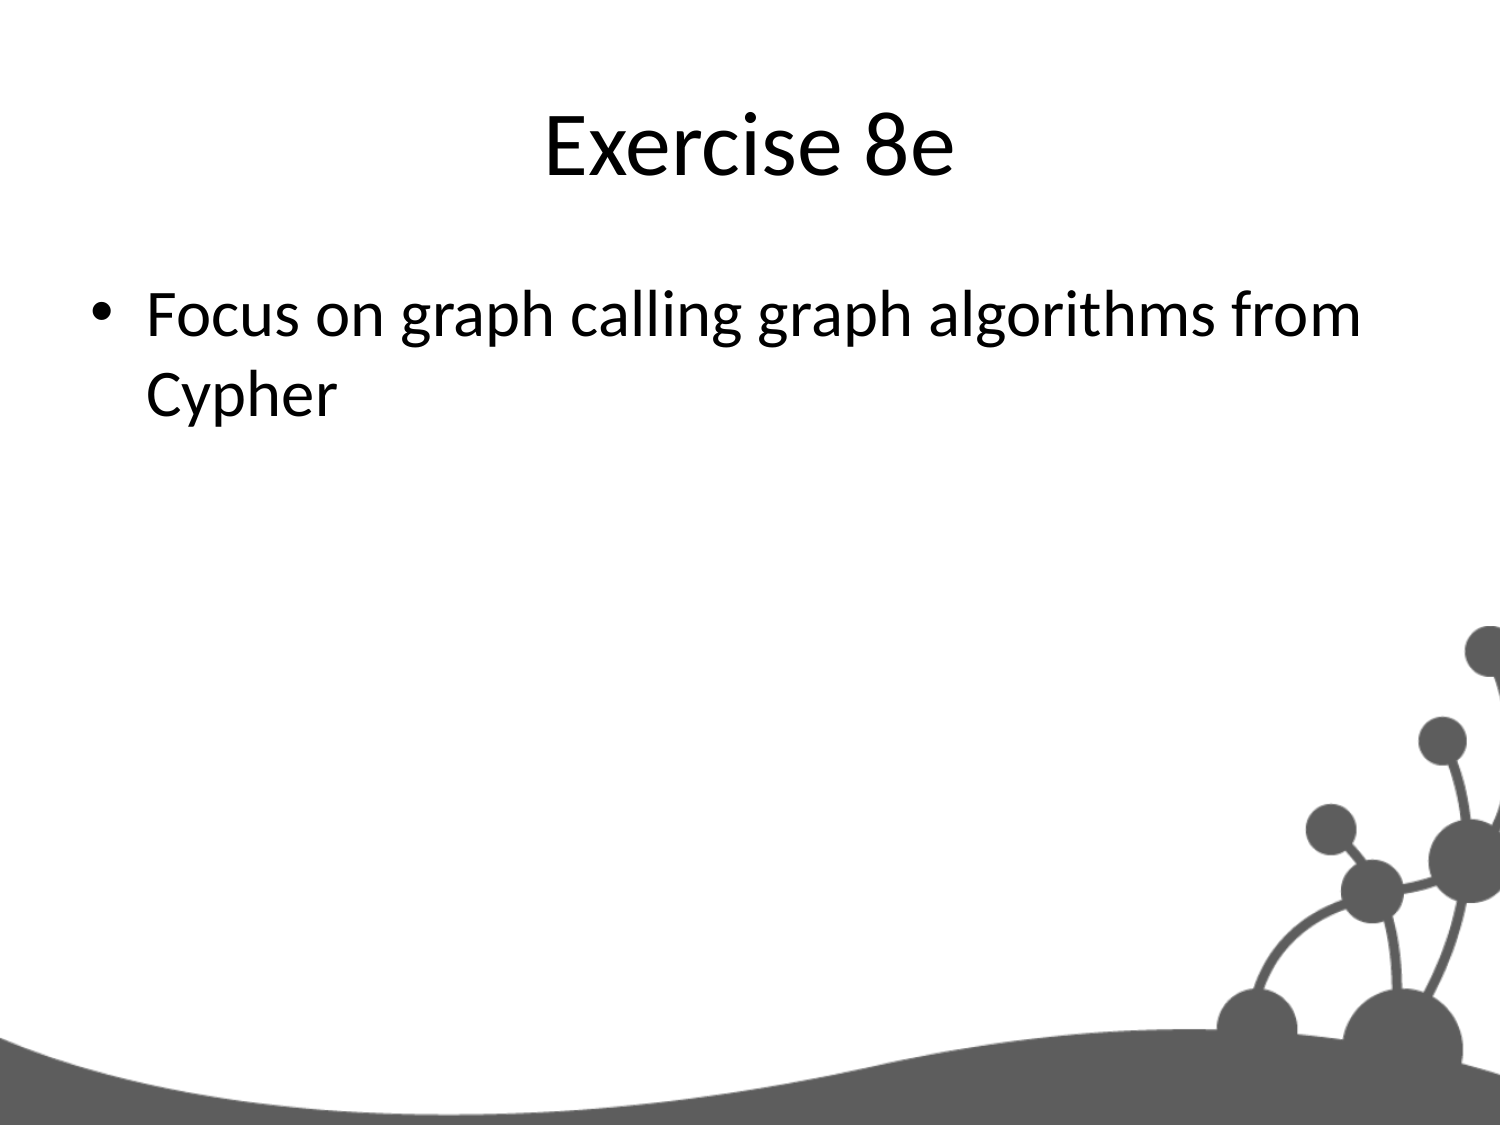

# Exercise 8e
Focus on graph calling graph algorithms from Cypher